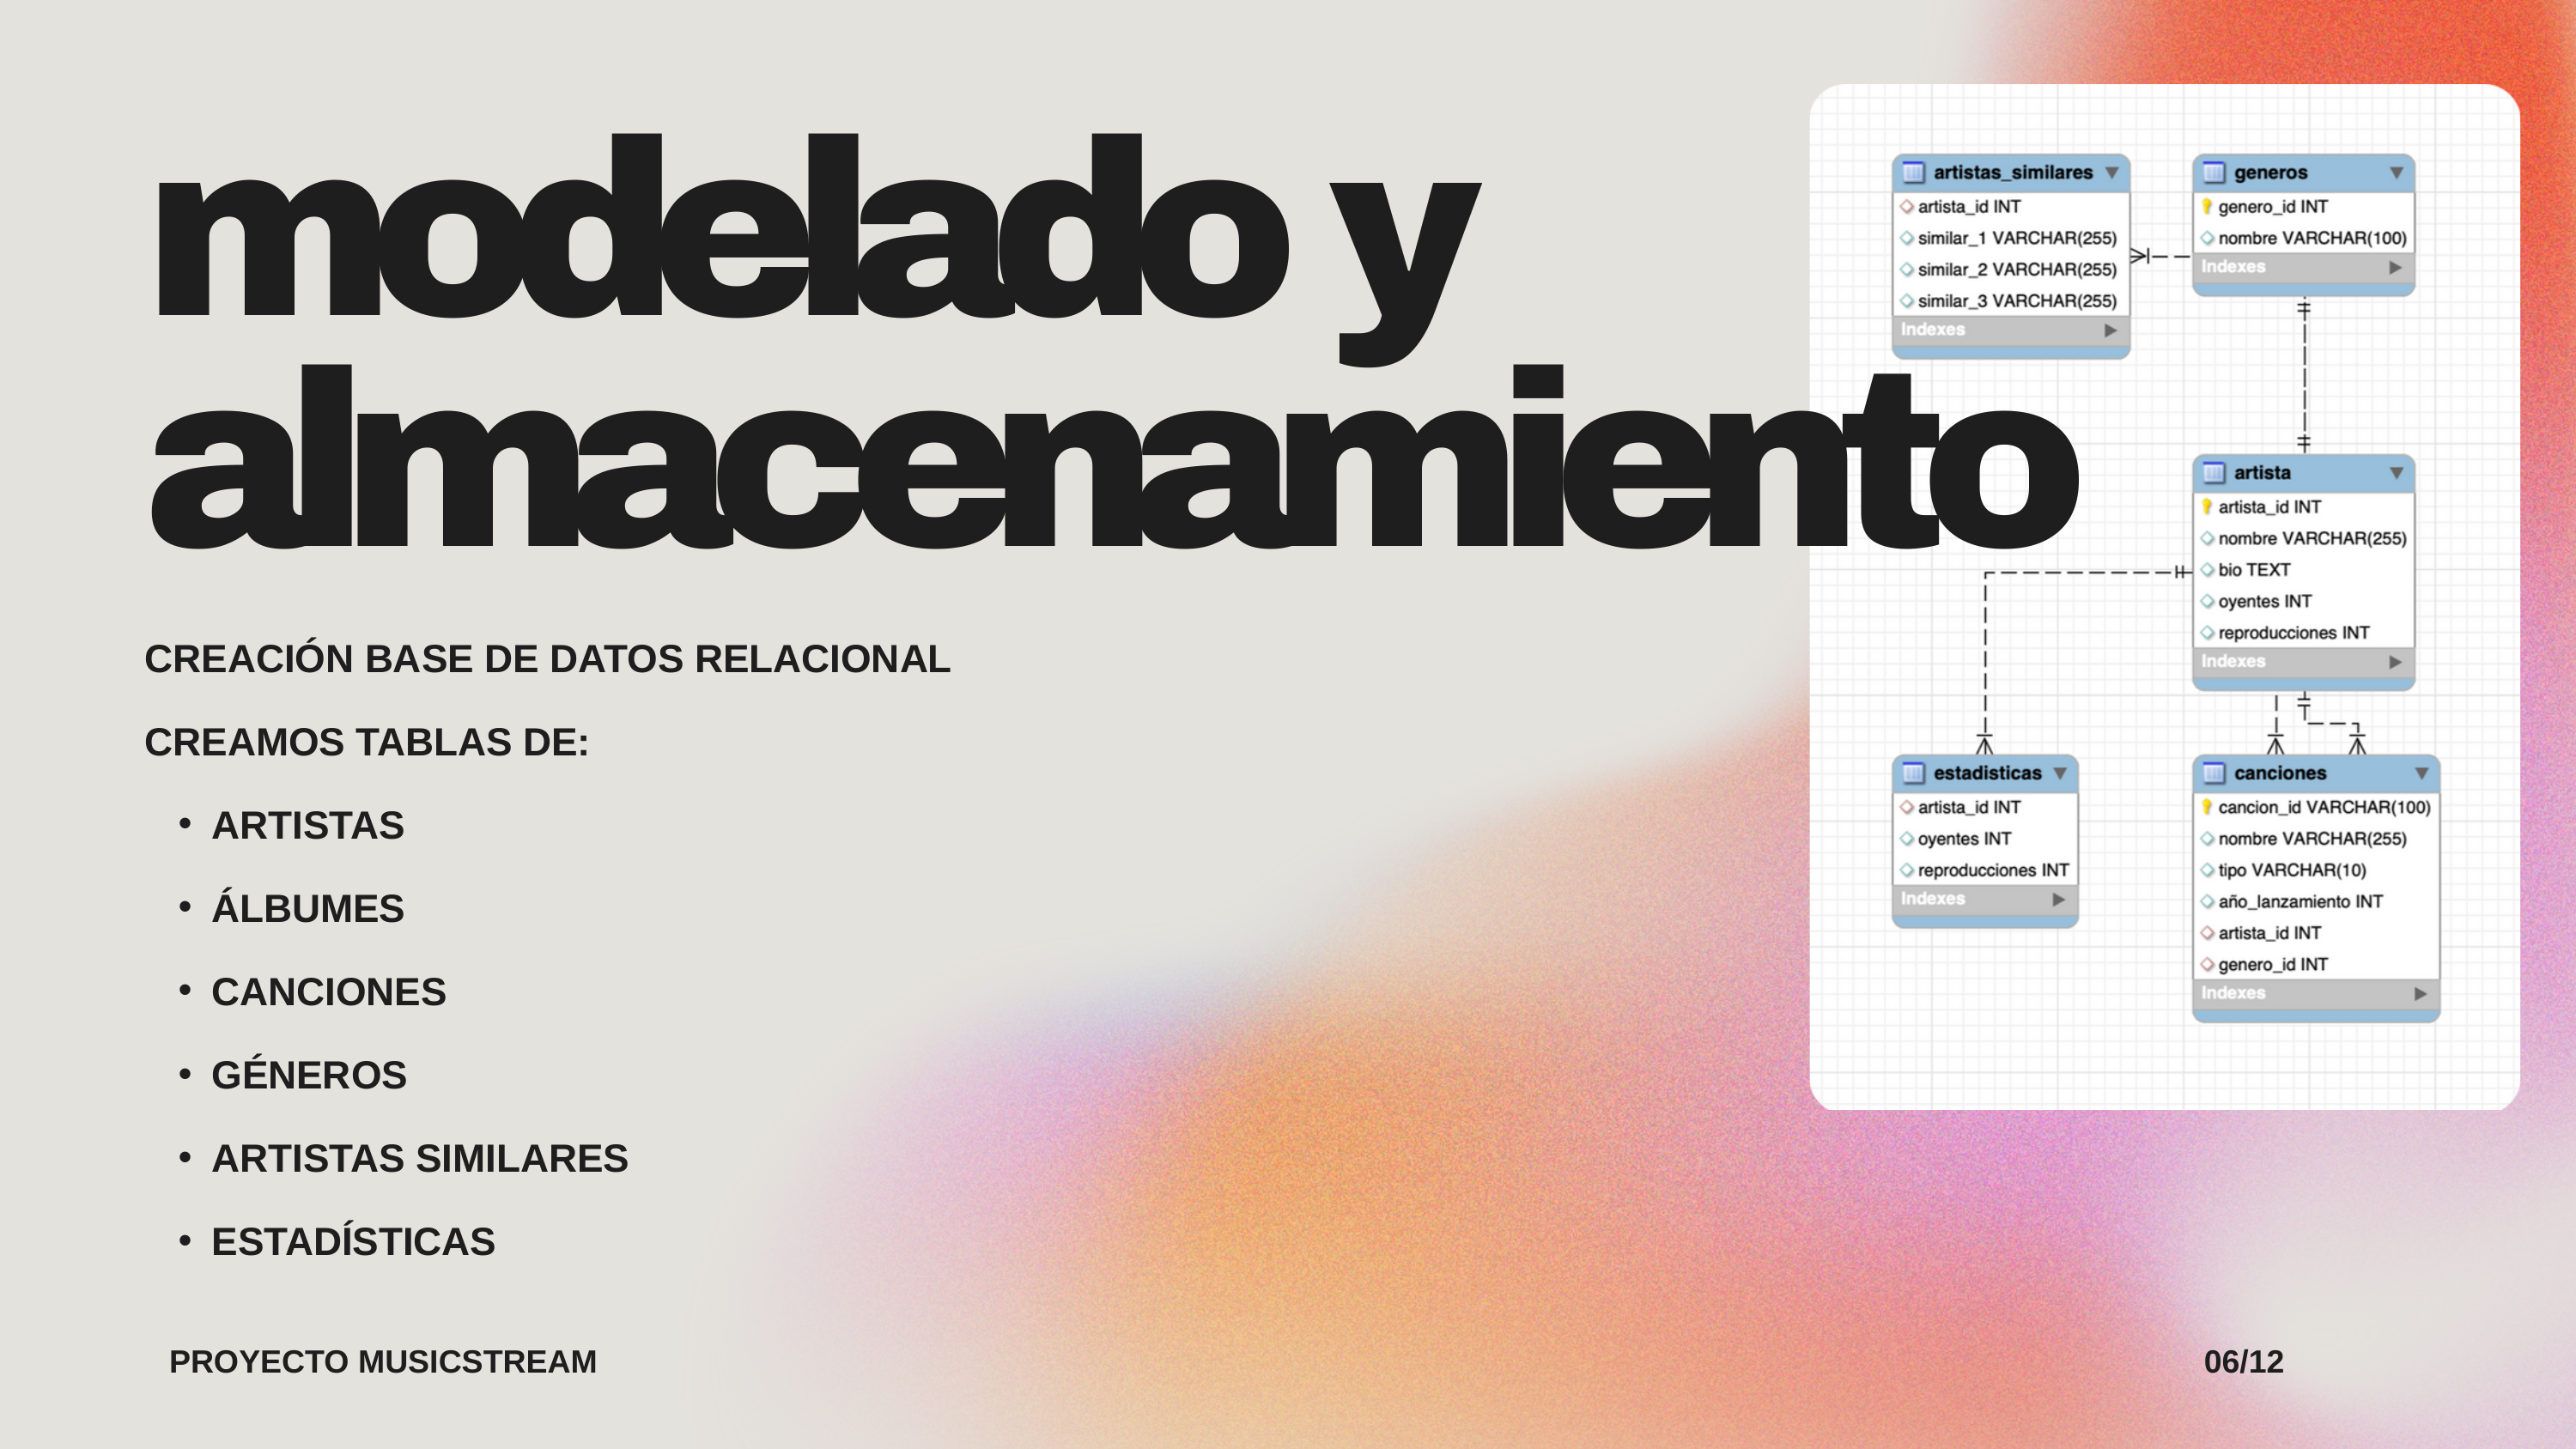

modelado y almacenamiento
CREACIÓN BASE DE DATOS RELACIONAL

CREAMOS TABLAS DE:

ARTISTAS

ÁLBUMES

CANCIONES

GÉNEROS

ARTISTAS SIMILARES

ESTADÍSTICAS

PROYECTO MUSICSTREAM
06/12